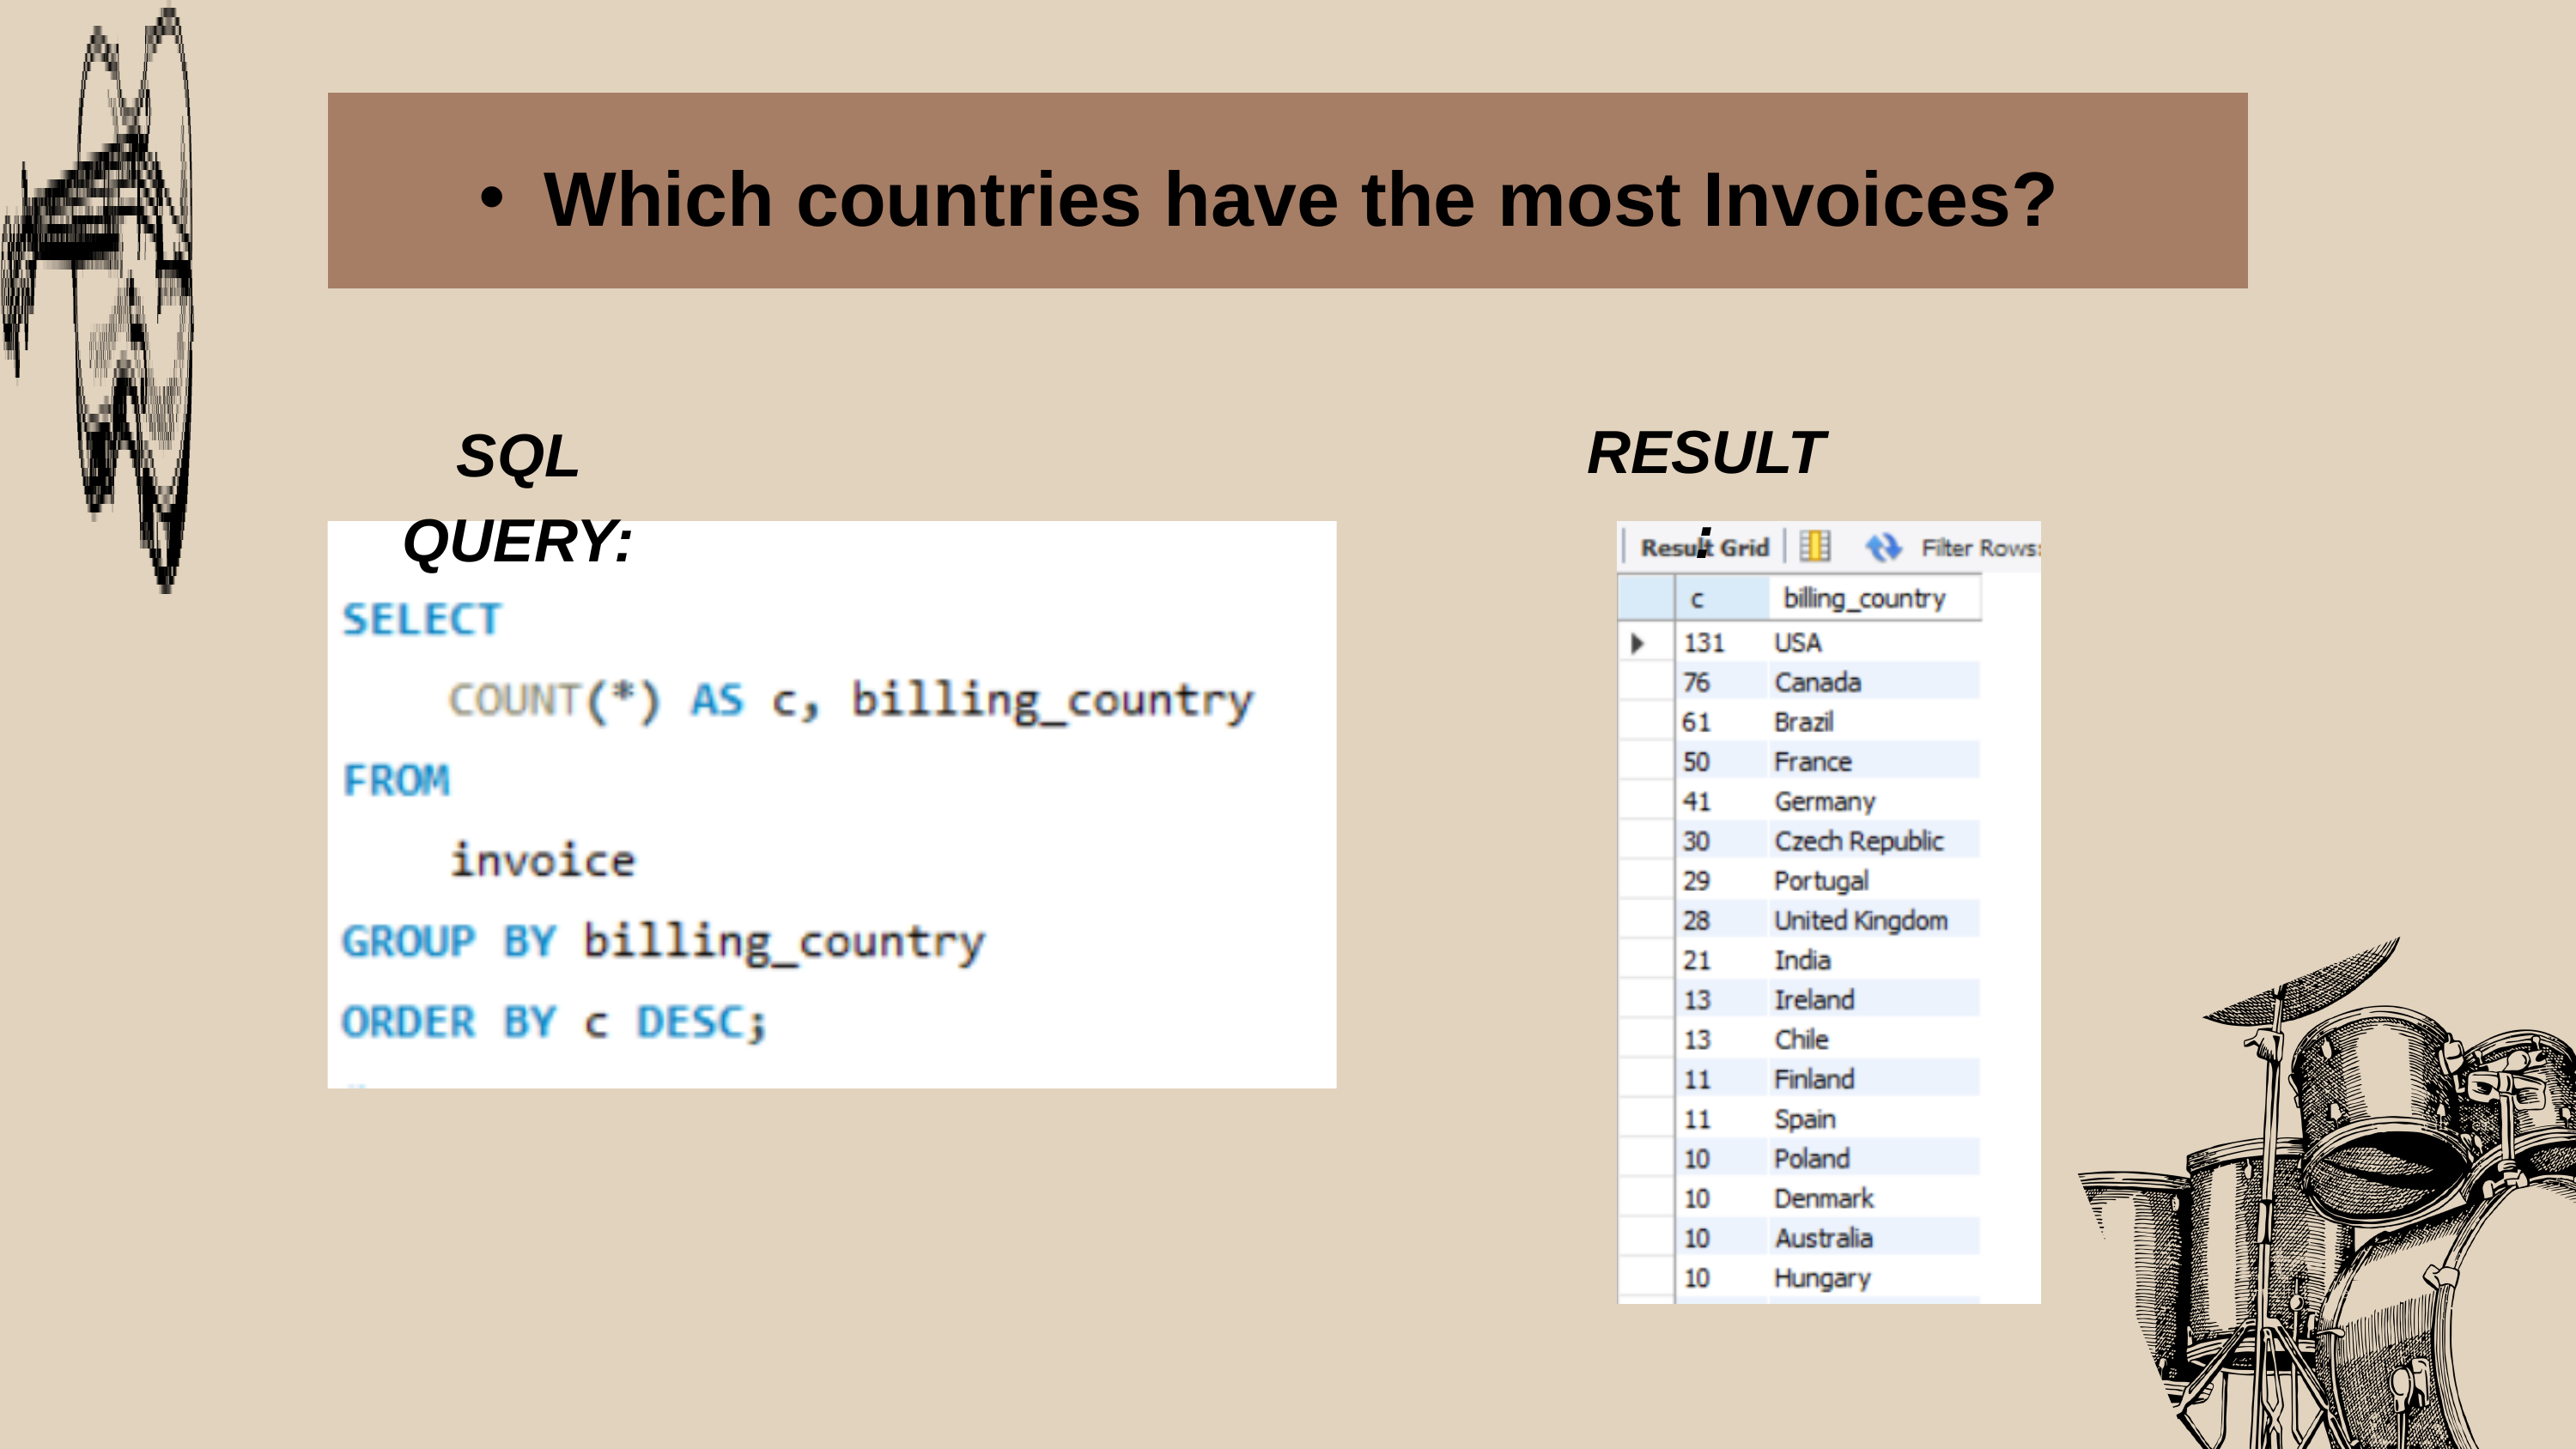

Which countries have the most Invoices?

RESULT:
SQL QUERY: